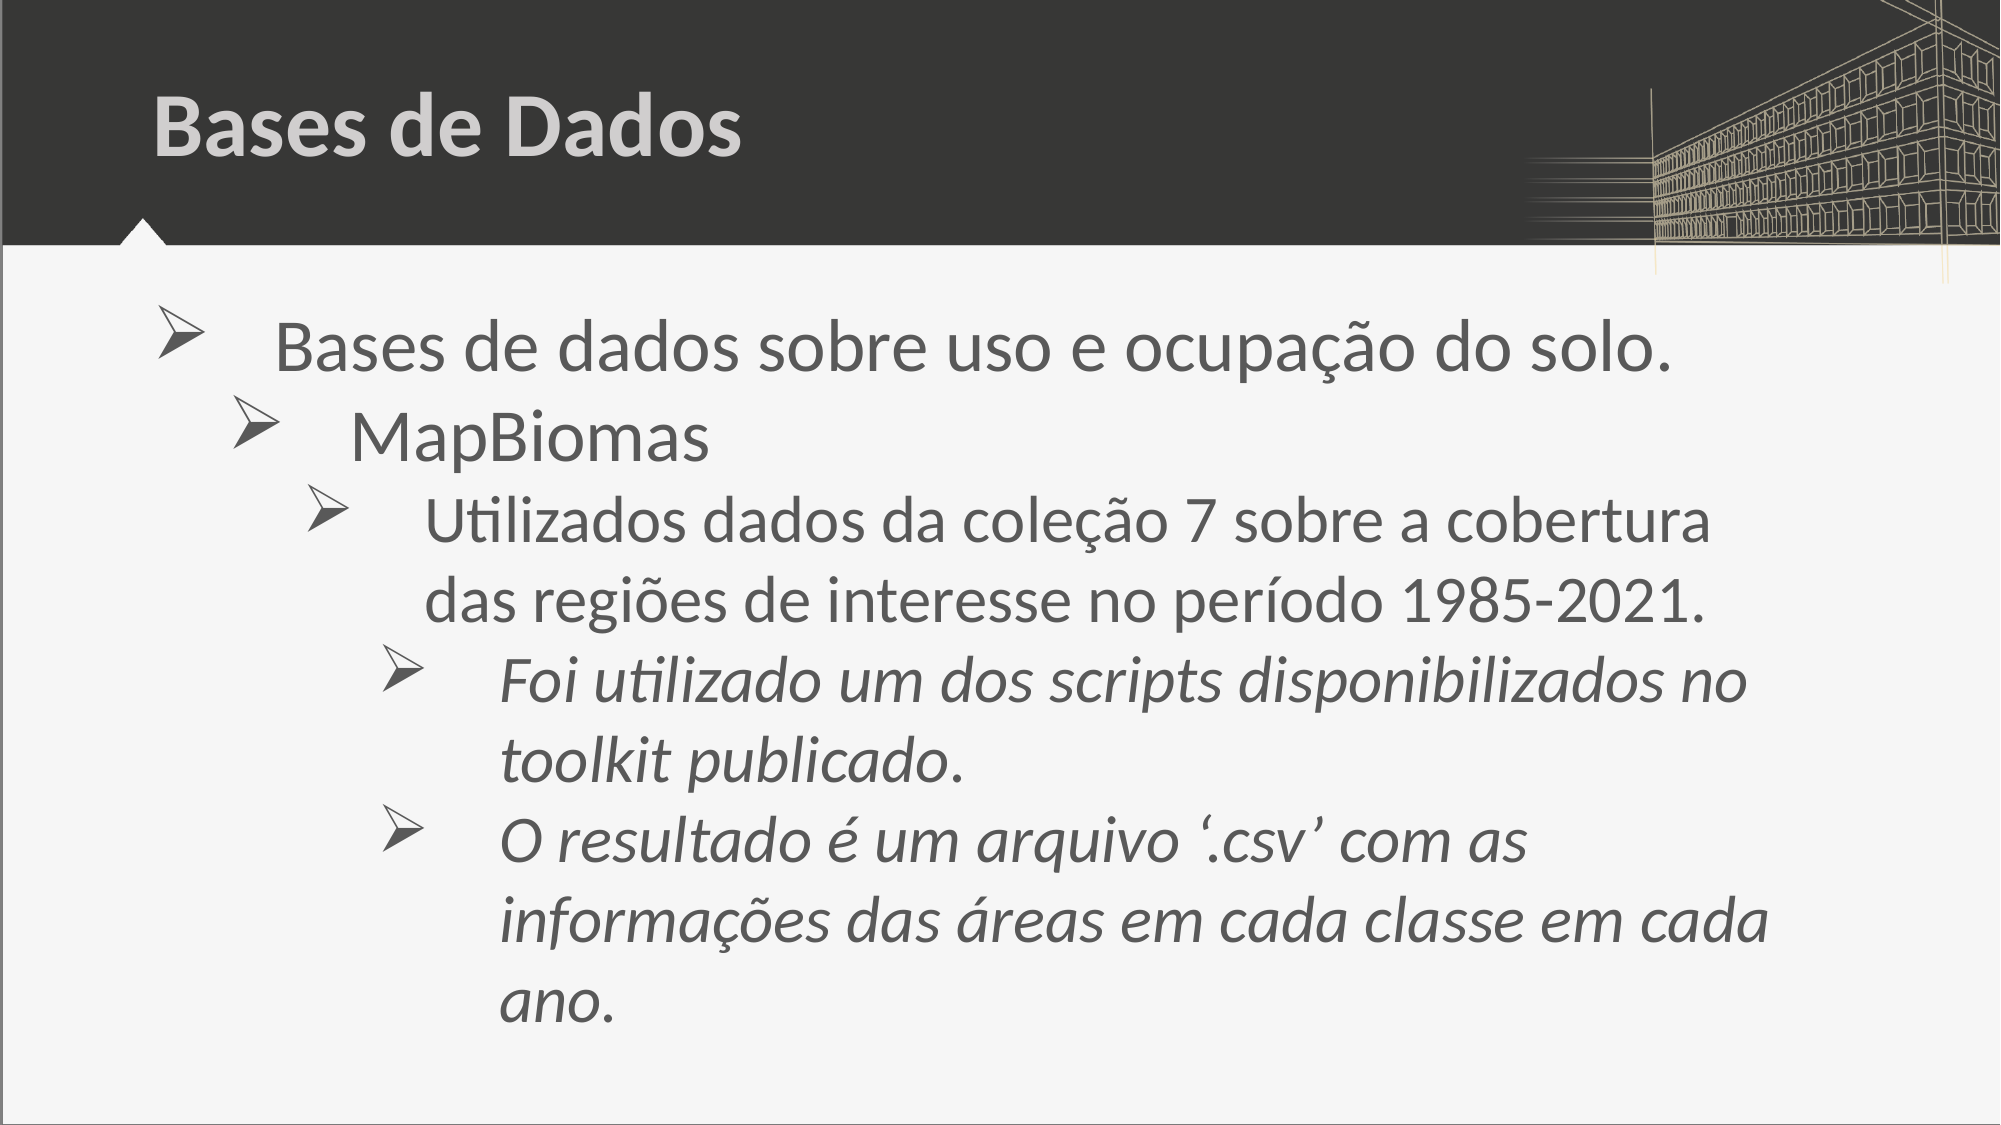

# Bases de Dados
Bases de dados sobre uso e ocupação do solo.
MapBiomas
Utilizados dados da coleção 7 sobre a cobertura das regiões de interesse no período 1985-2021.
Foi utilizado um dos scripts disponibilizados no toolkit publicado.
O resultado é um arquivo ‘.csv’ com as informações das áreas em cada classe em cada ano.